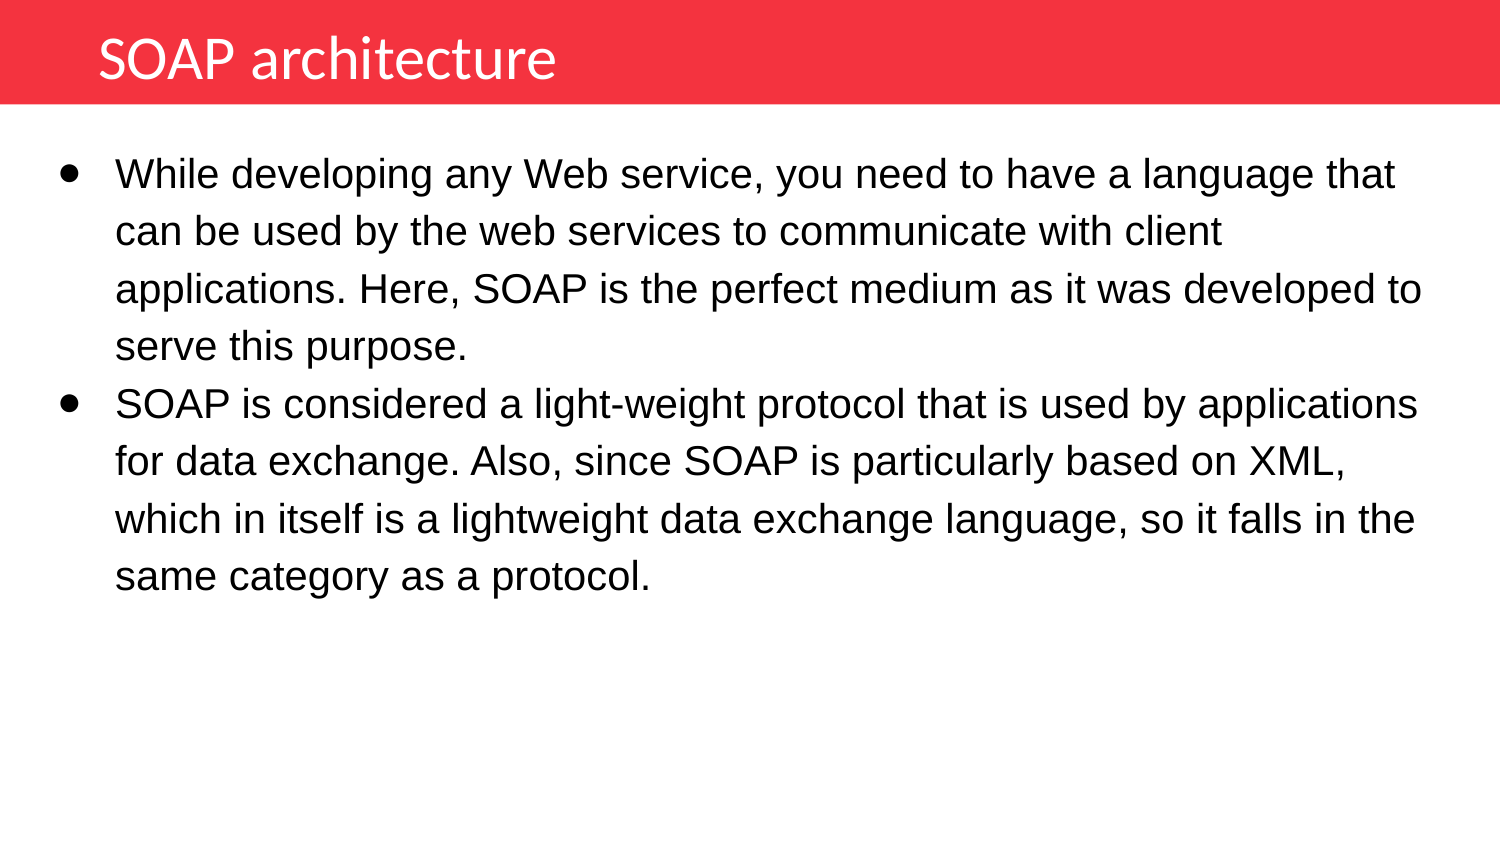

SOAP architecture

While developing any Web service, you need to have a language that can be used by the web services to communicate with client applications. Here, SOAP is the perfect medium as it was developed to serve this purpose.
SOAP is considered a light-weight protocol that is used by applications for data exchange. Also, since SOAP is particularly based on XML, which in itself is a lightweight data exchange language, so it falls in the same category as a protocol.